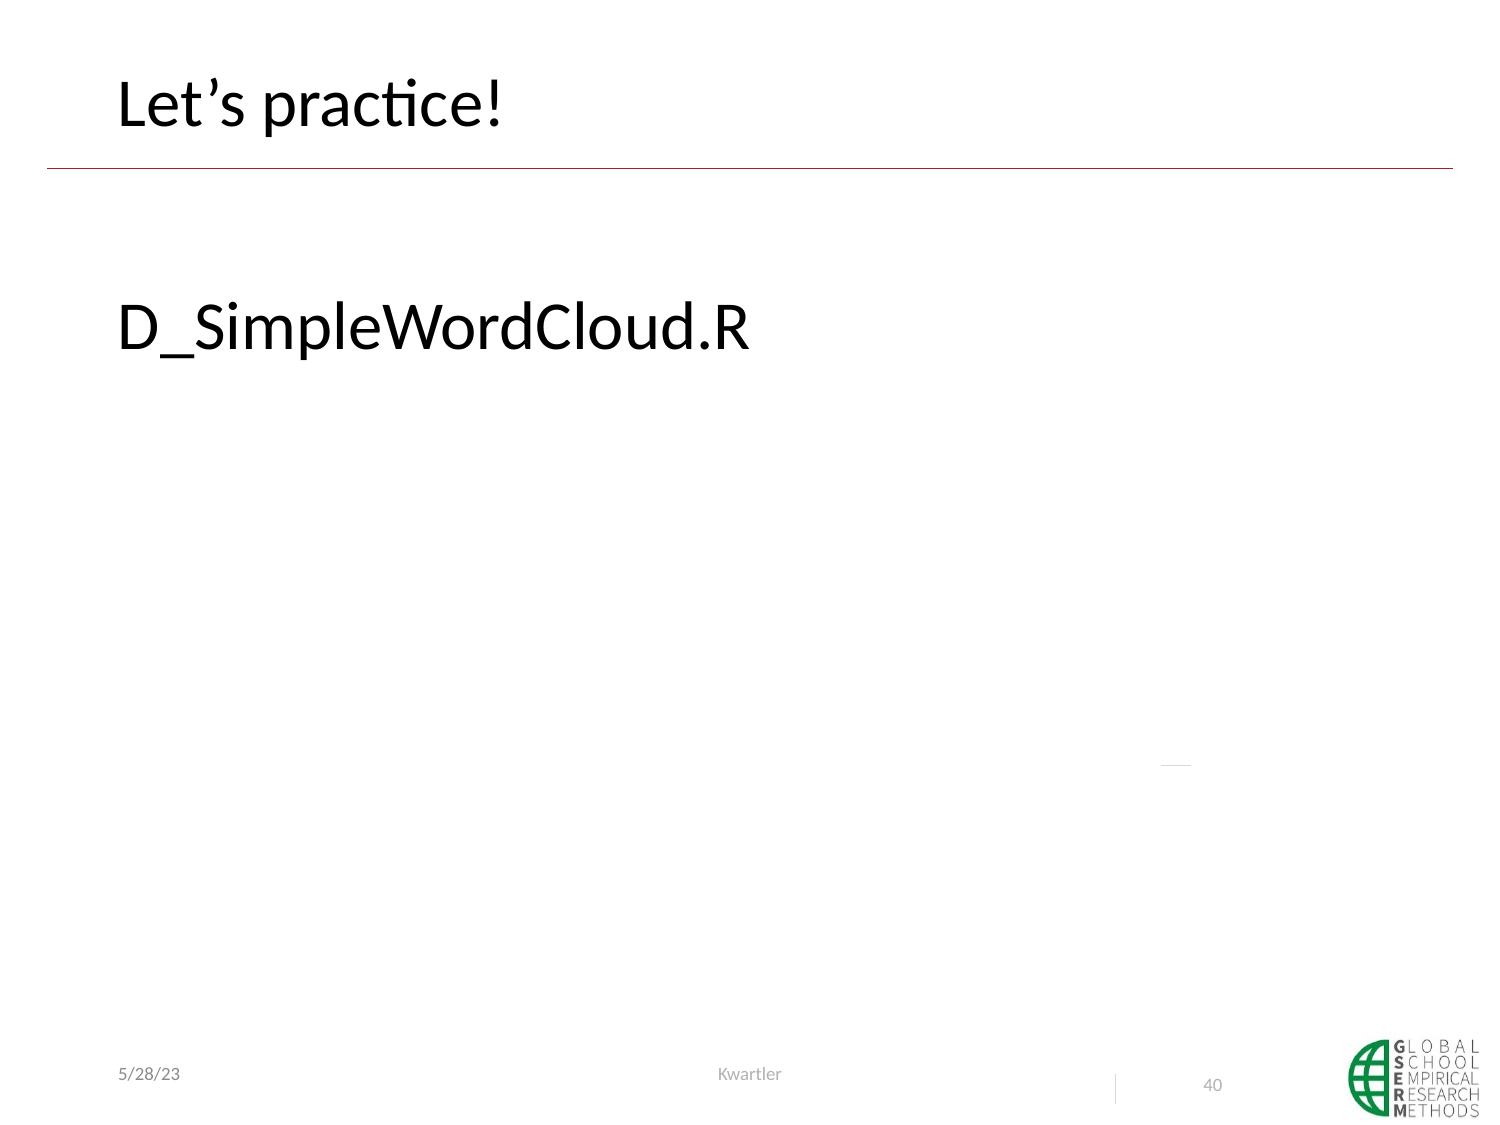

# Let’s practice!
D_SimpleWordCloud.R
5/28/23
Kwartler
40